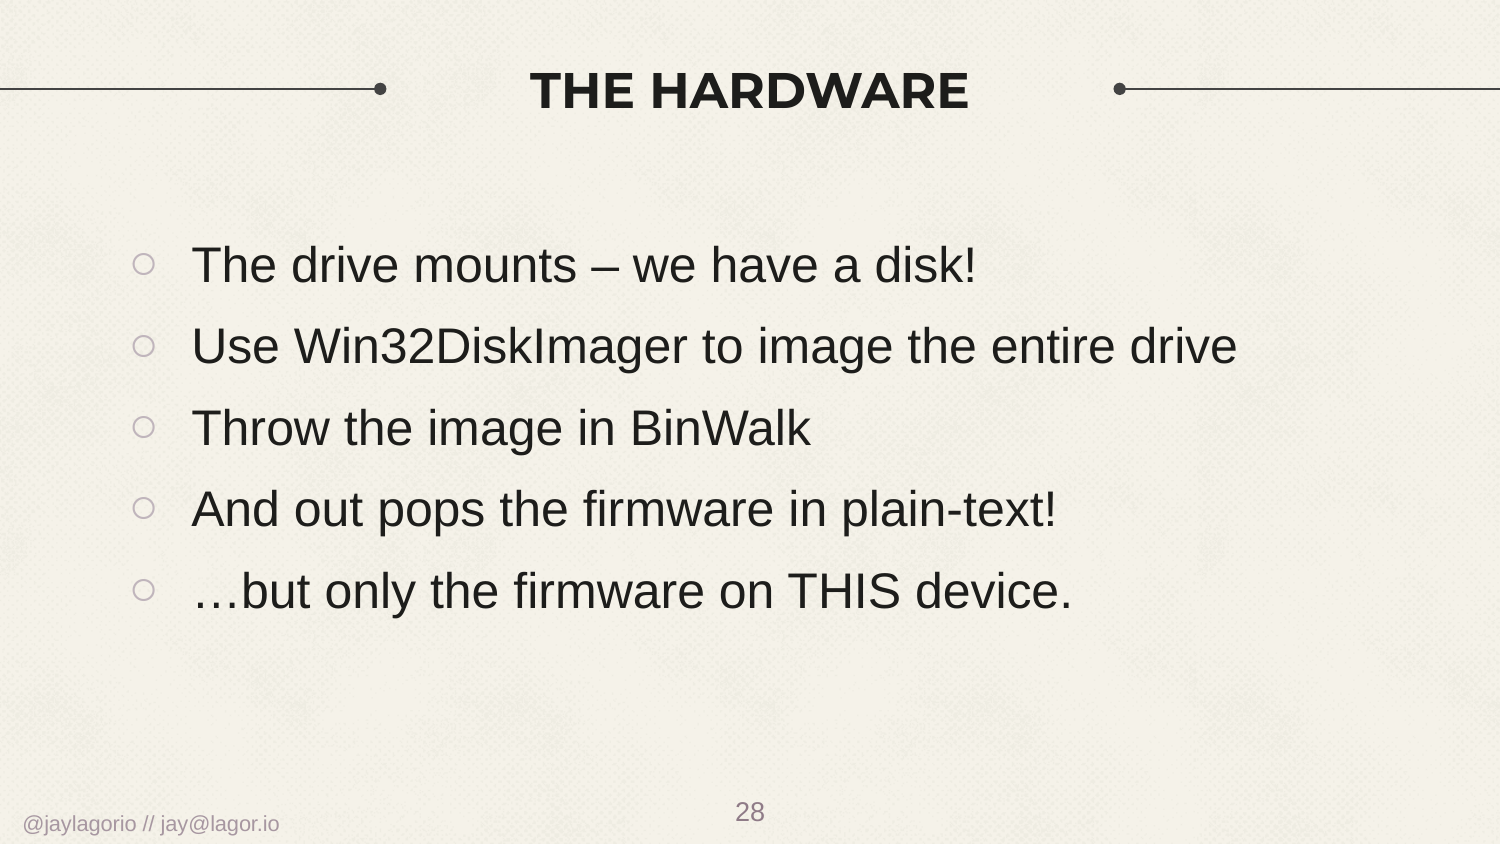

# The Hardware
The drive mounts – we have a disk!
Use Win32DiskImager to image the entire drive
Throw the image in BinWalk
And out pops the firmware in plain-text!
…but only the firmware on THIS device.

28
@jaylagorio // jay@lagor.io